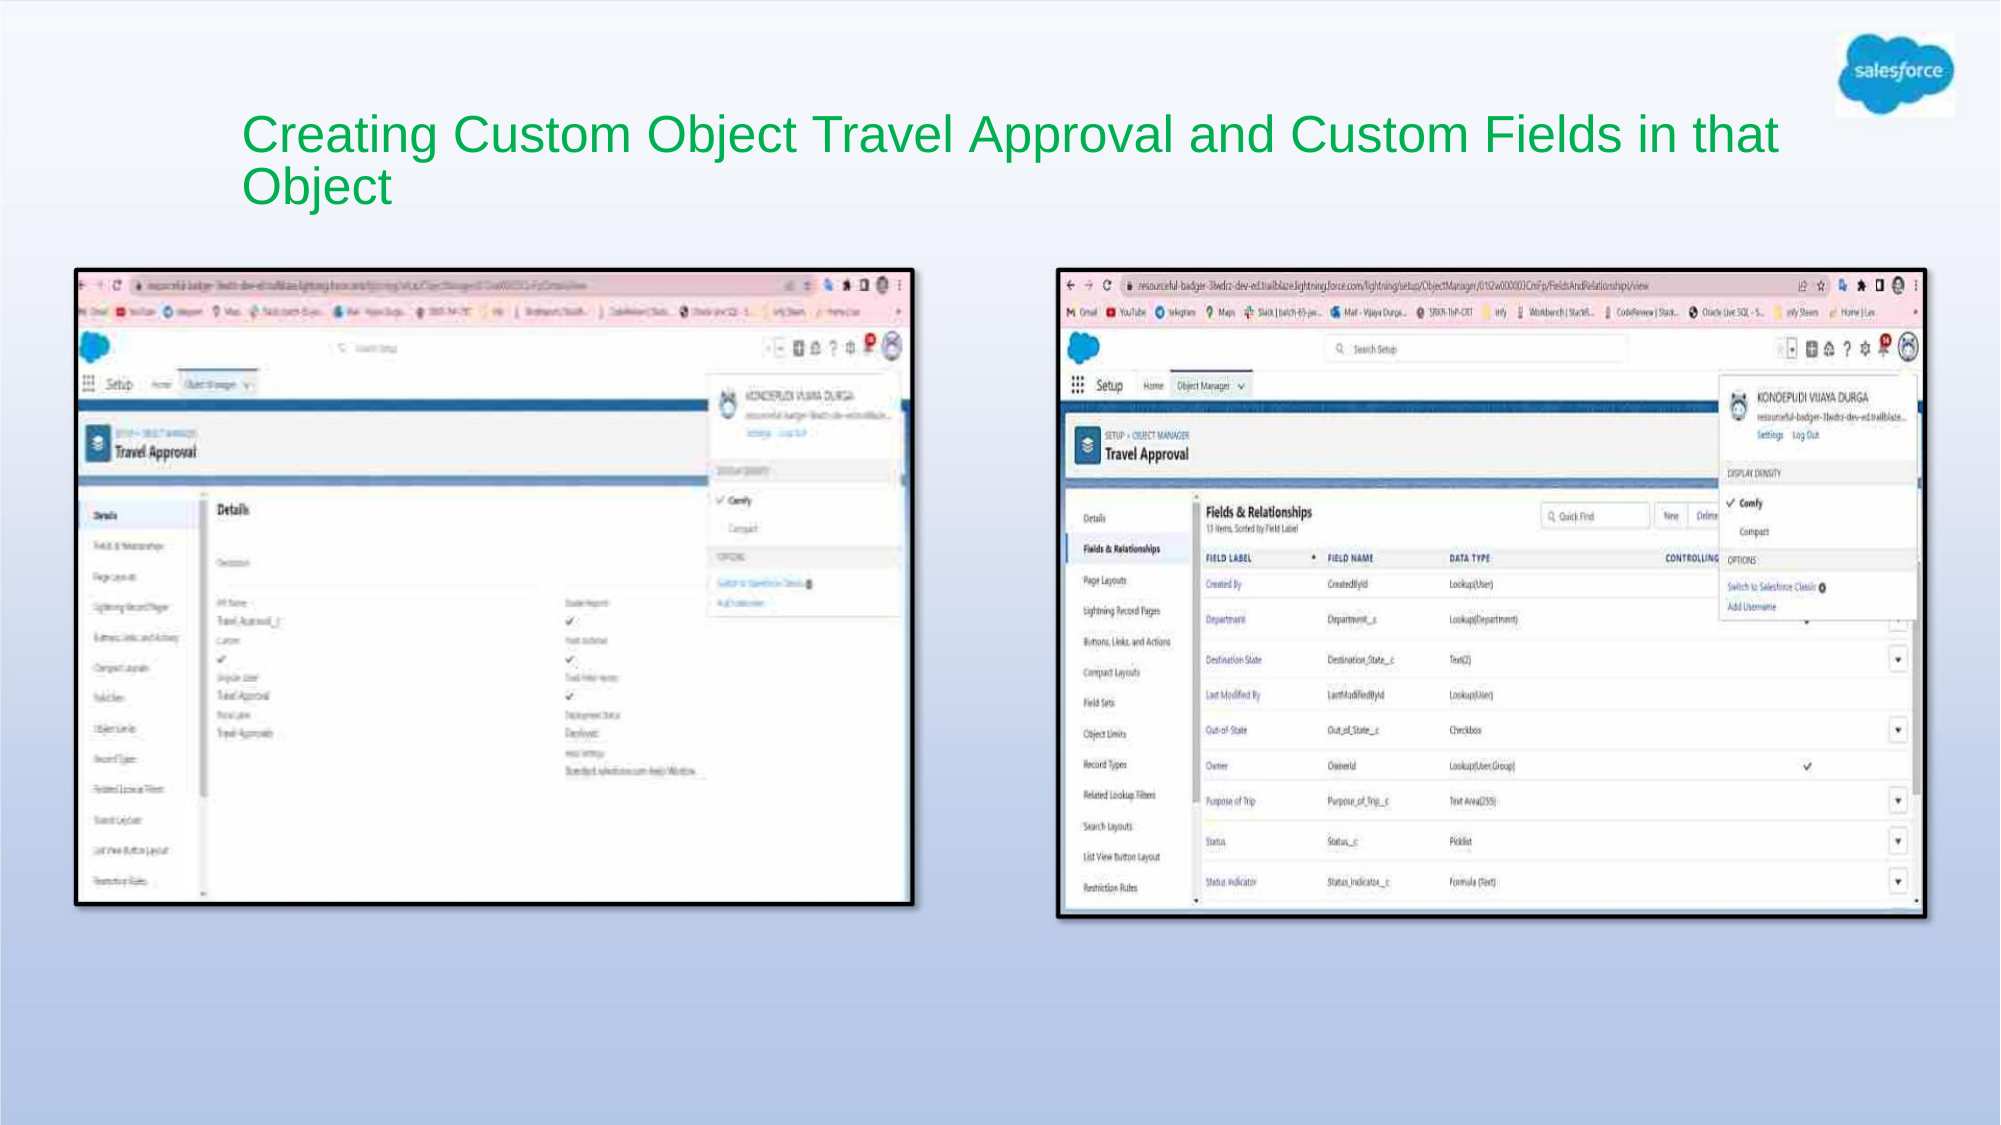

Creating Custom Object Travel Approval and Custom Fields in that Object